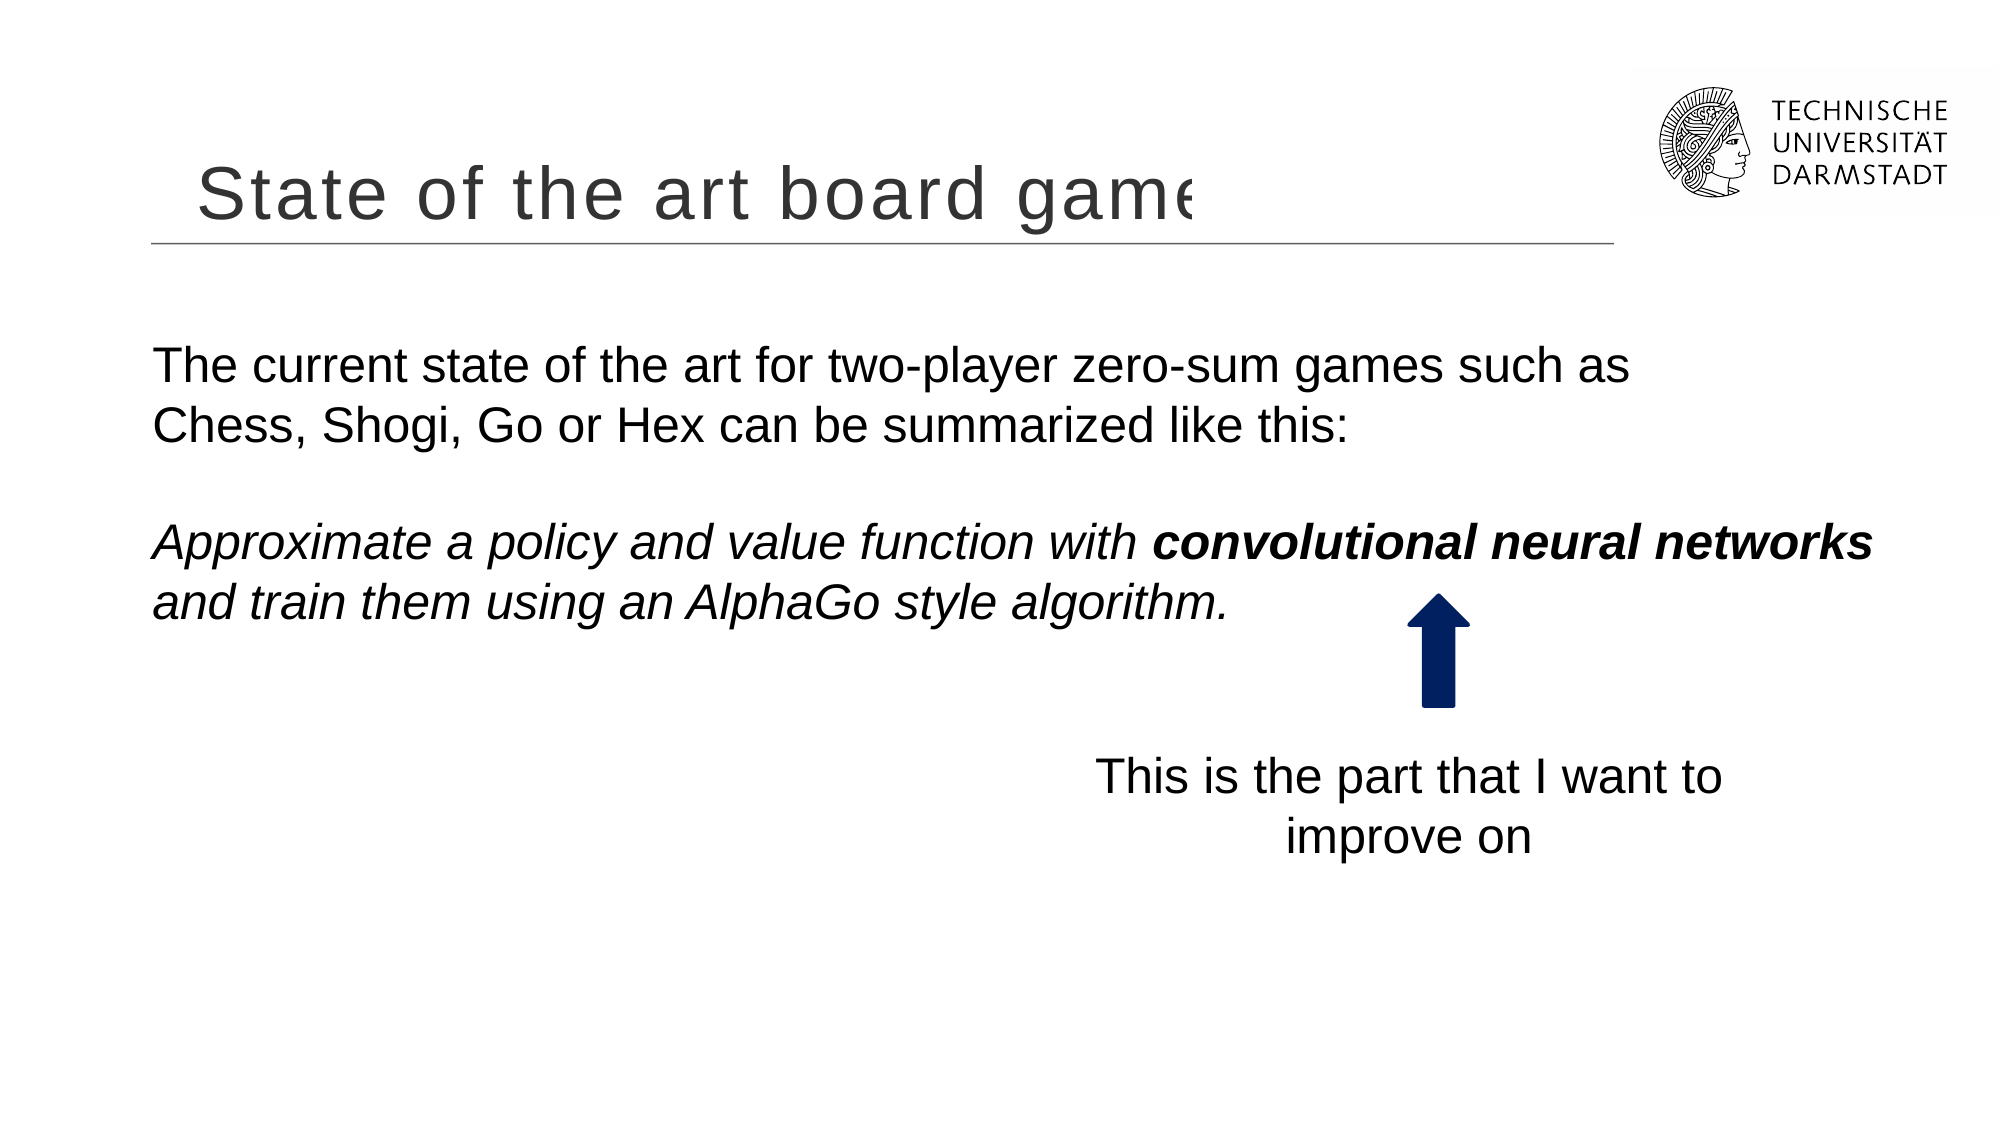

# State of the art board game AI
The current state of the art for two-player zero-sum games such as Chess, Shogi, Go or Hex can be summarized like this:
Approximate a policy and value function with convolutional neural networks and train them using an AlphaGo style algorithm.

This is the part that I want to improve on